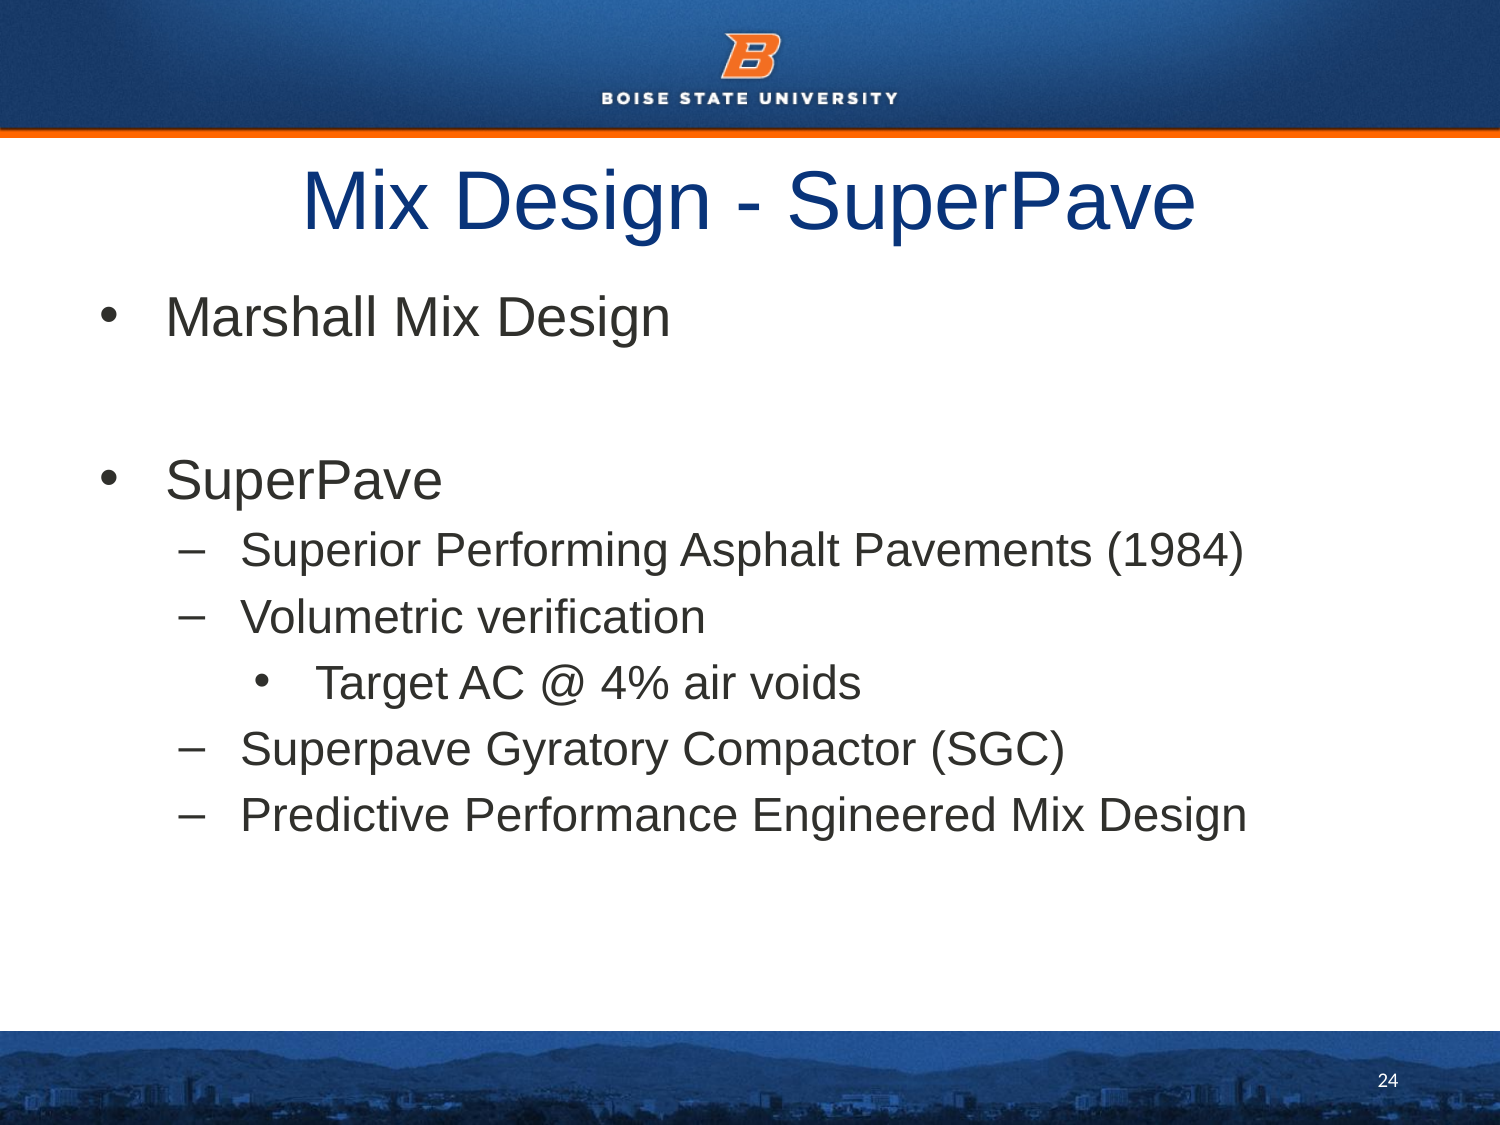

# Mix Design - SuperPave
Marshall Mix Design

SuperPave
Superior Performing Asphalt Pavements (1984)
Volumetric verification
Target AC @ 4% air voids
Superpave Gyratory Compactor (SGC)
Predictive Performance Engineered Mix Design